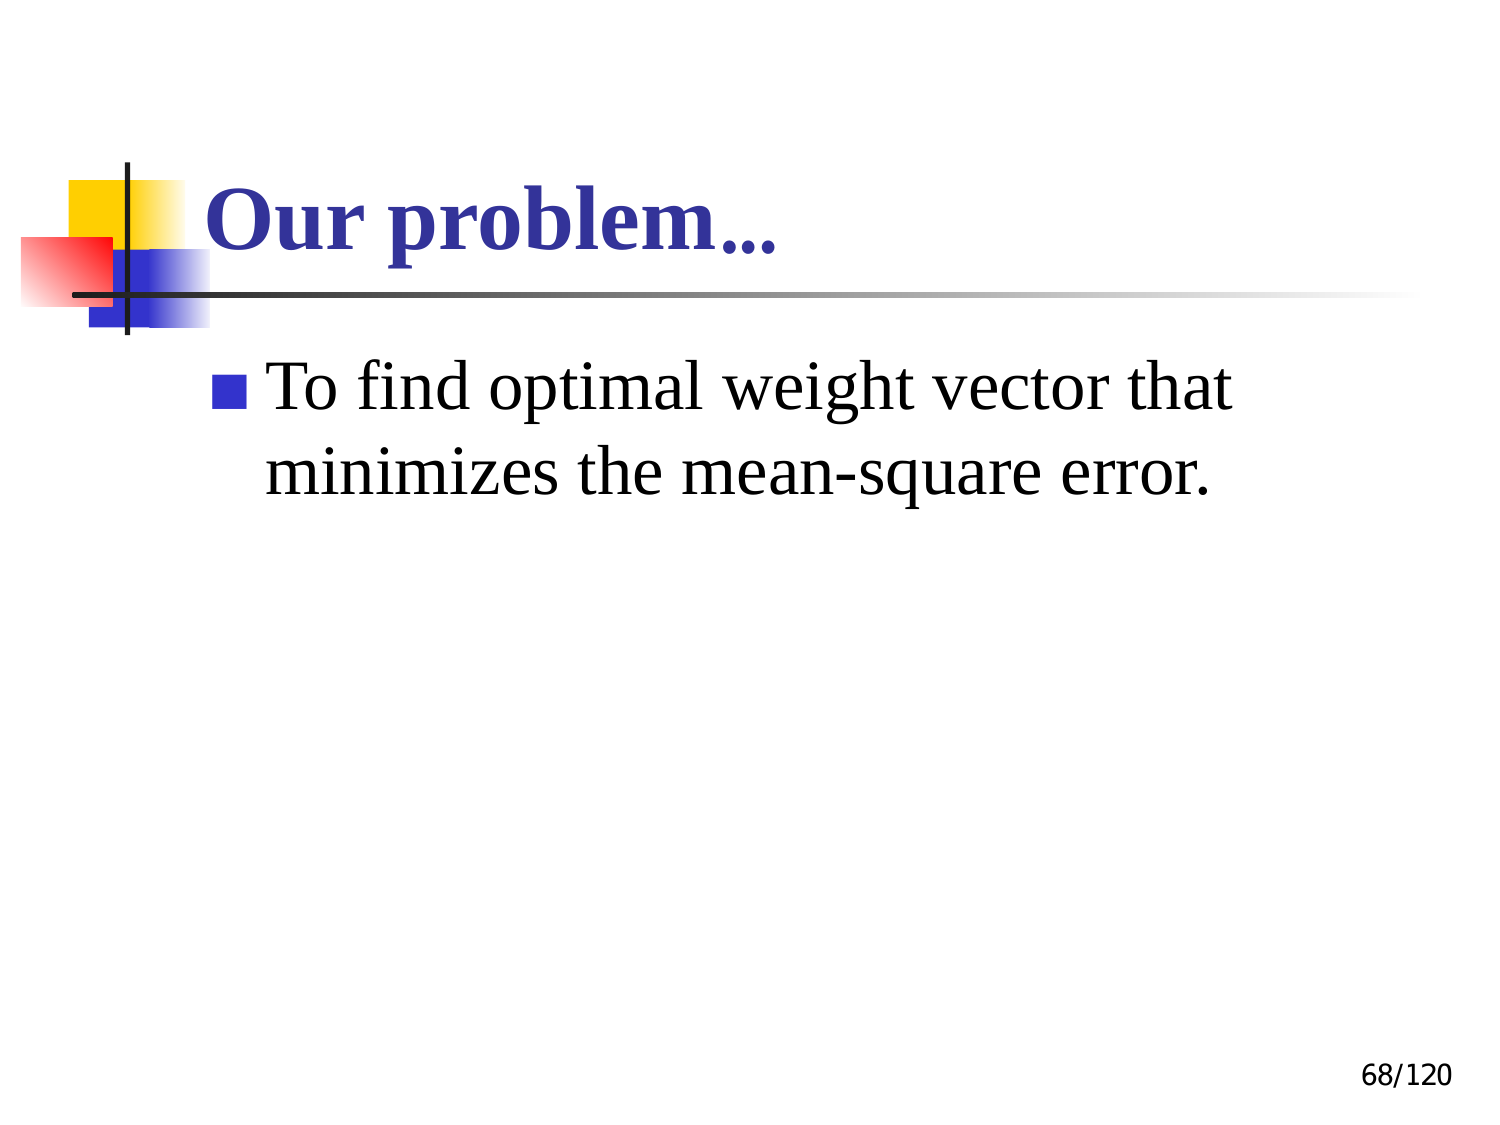

# Our problem…
To find optimal weight vector that minimizes the mean-square error.
68/120